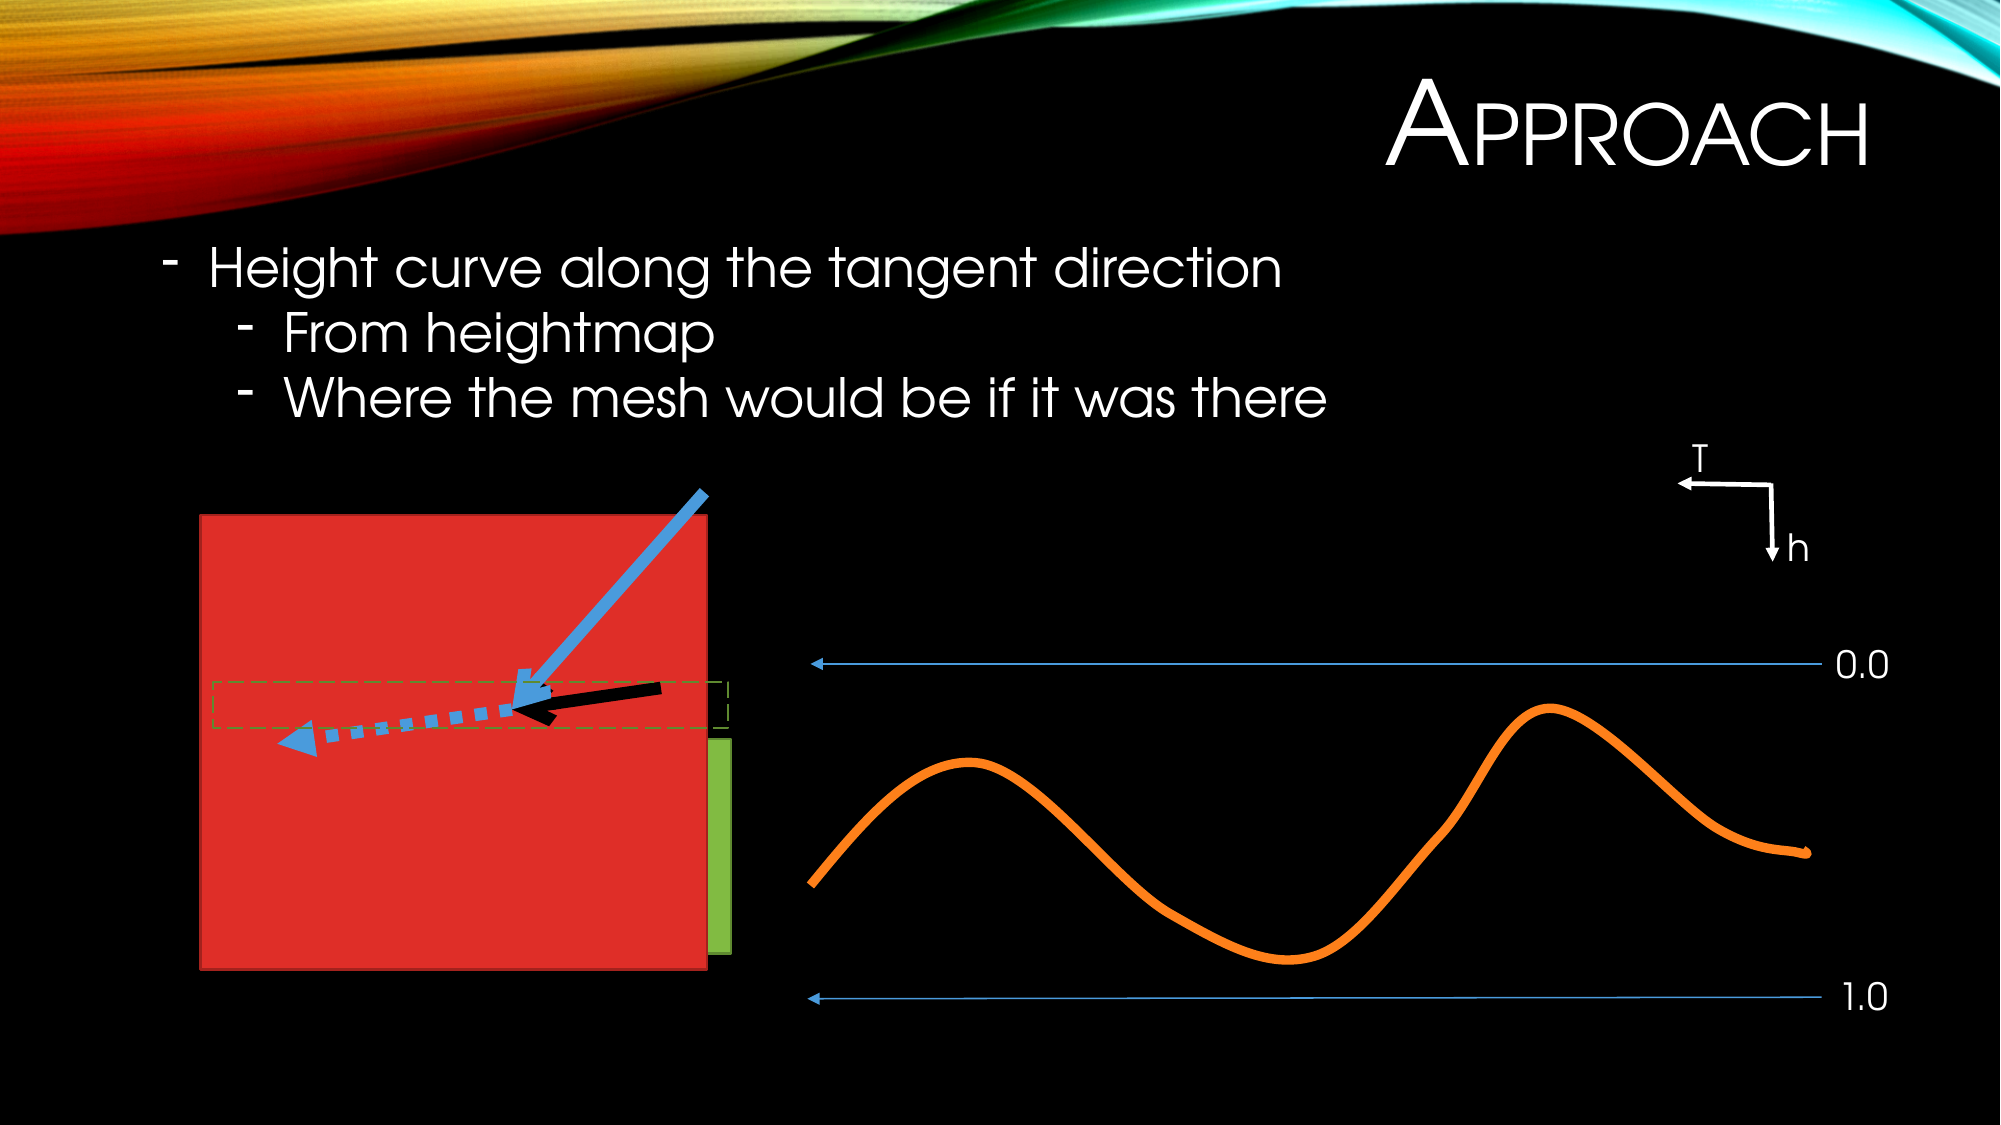

# Approach
Height curve along the tangent direction
From heightmap
Where the mesh would be if it was there
T

h
0.0

1.0